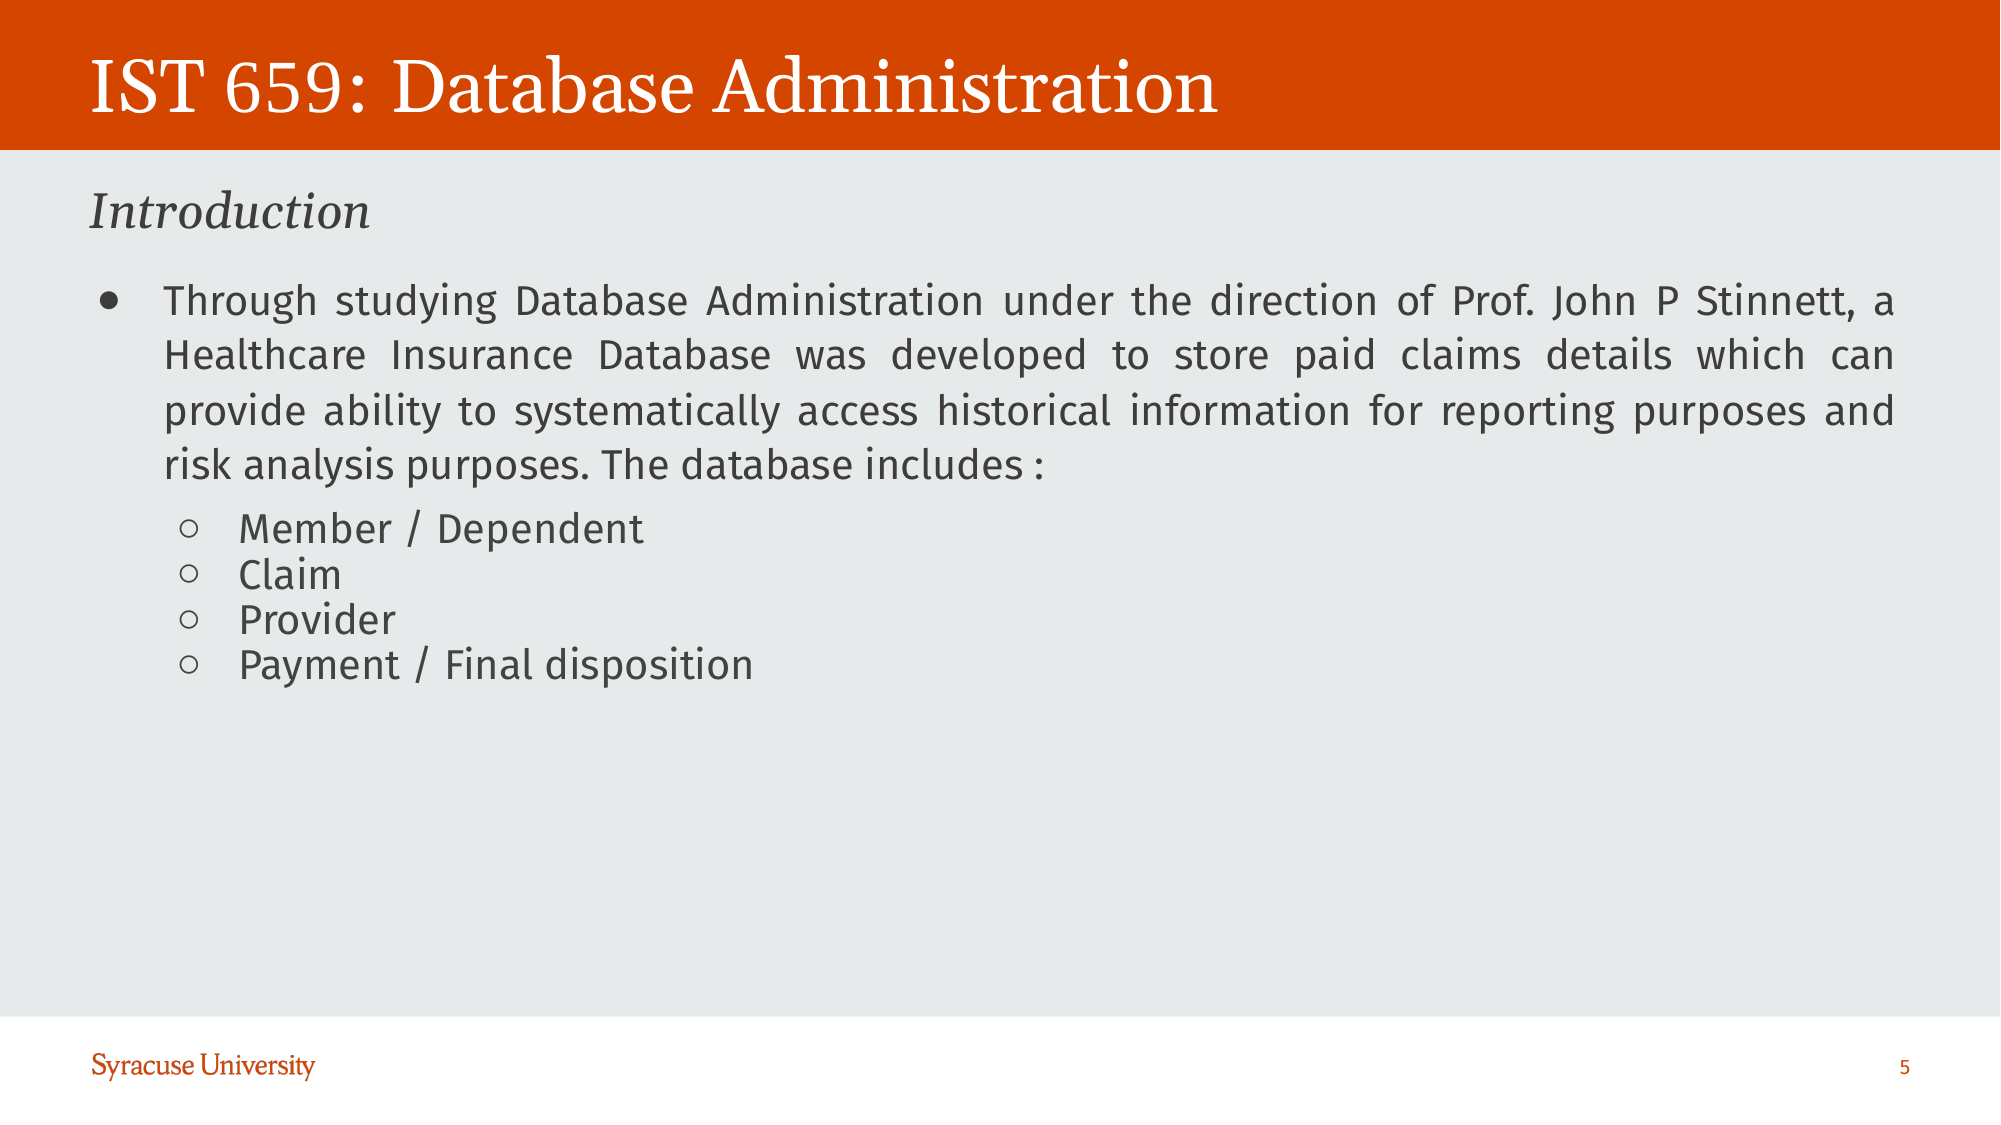

# IST 659: Database Administration
Introduction
Through studying Database Administration under the direction of Prof. John P Stinnett, a Healthcare Insurance Database was developed to store paid claims details which can provide ability to systematically access historical information for reporting purposes and risk analysis purposes. The database includes :
Member / Dependent
Claim
Provider
Payment / Final disposition
5